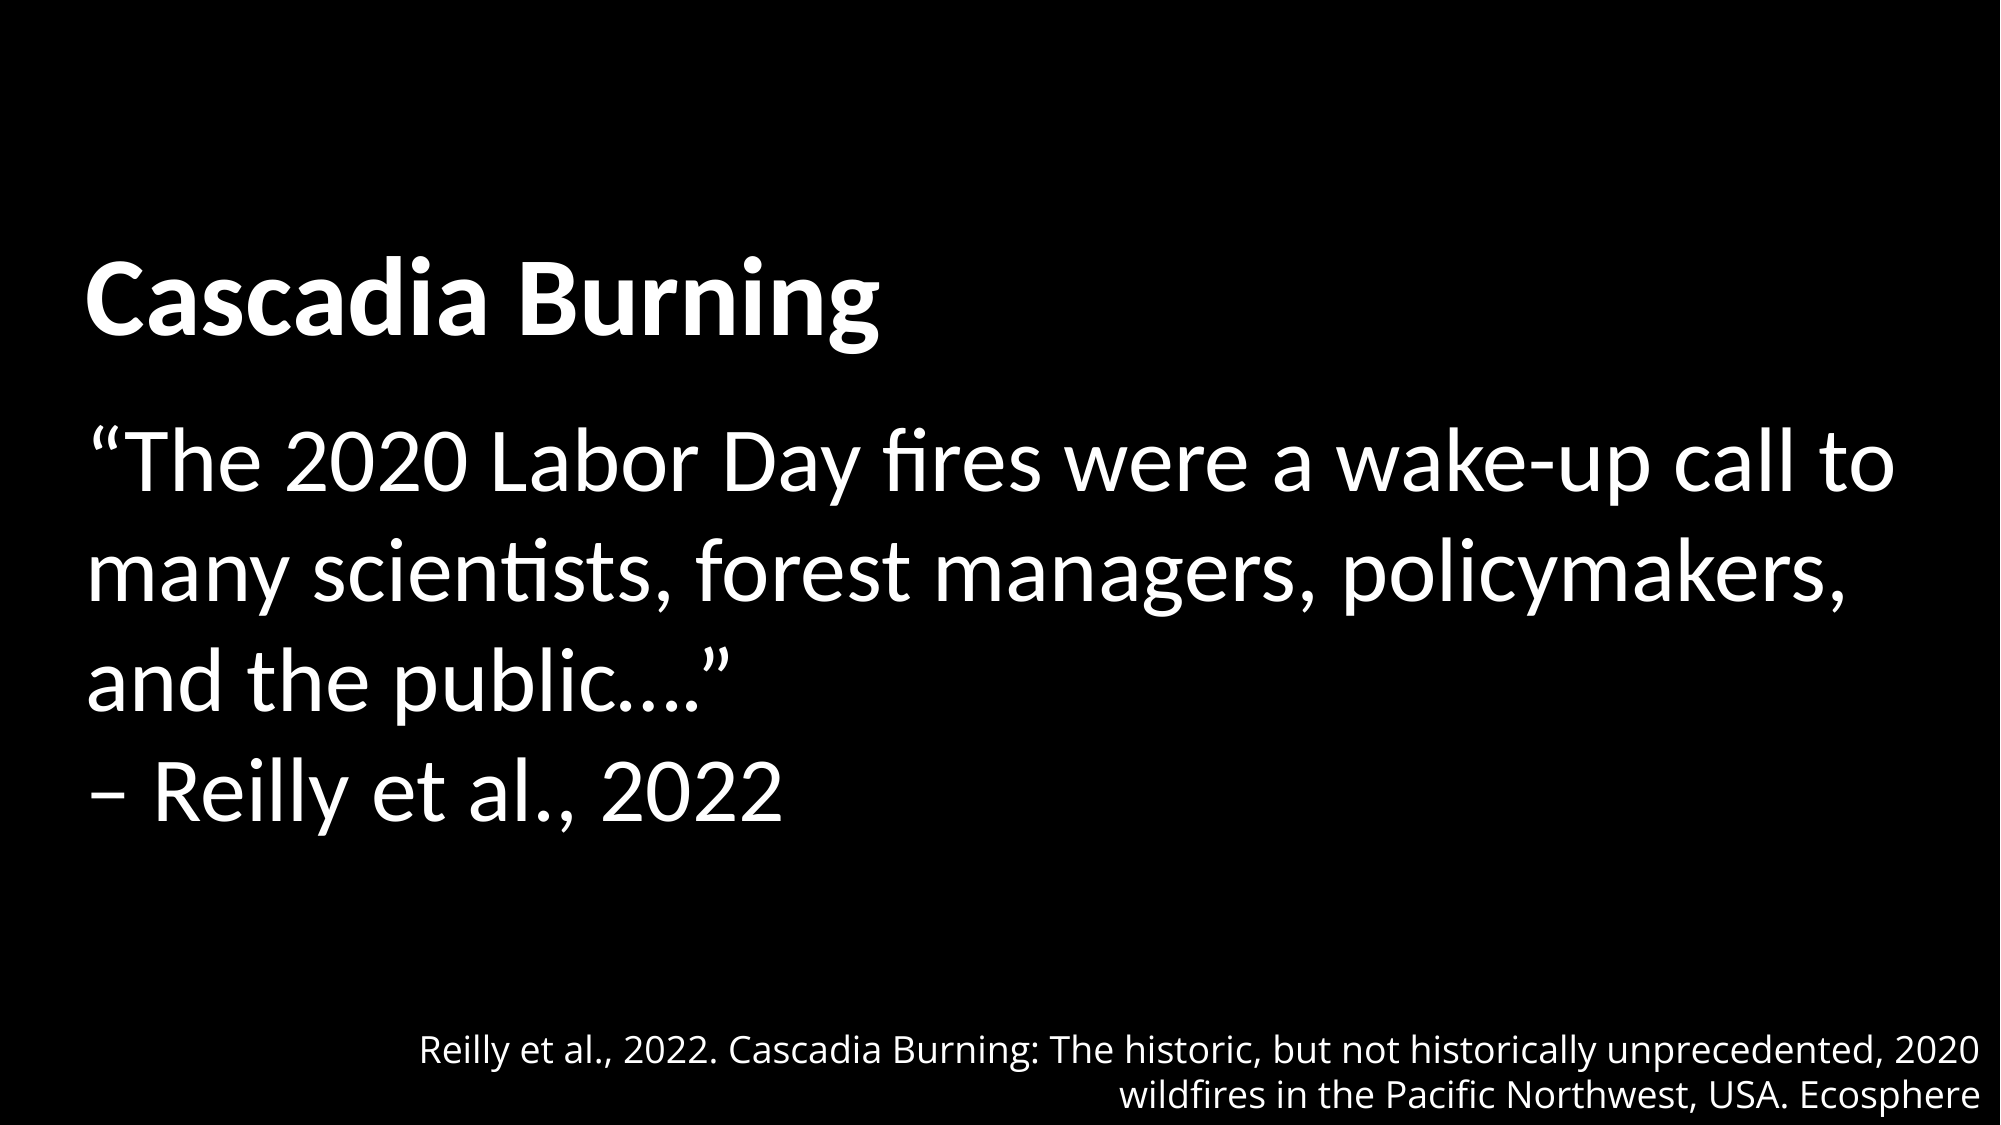

Cascadia Burning
“The 2020 Labor Day fires were a wake-up call to many scientists, forest managers, policymakers, and the public….”
– Reilly et al., 2022
Reilly et al., 2022. Cascadia Burning: The historic, but not historically unprecedented, 2020 wildfires in the Pacific Northwest, USA. Ecosphere